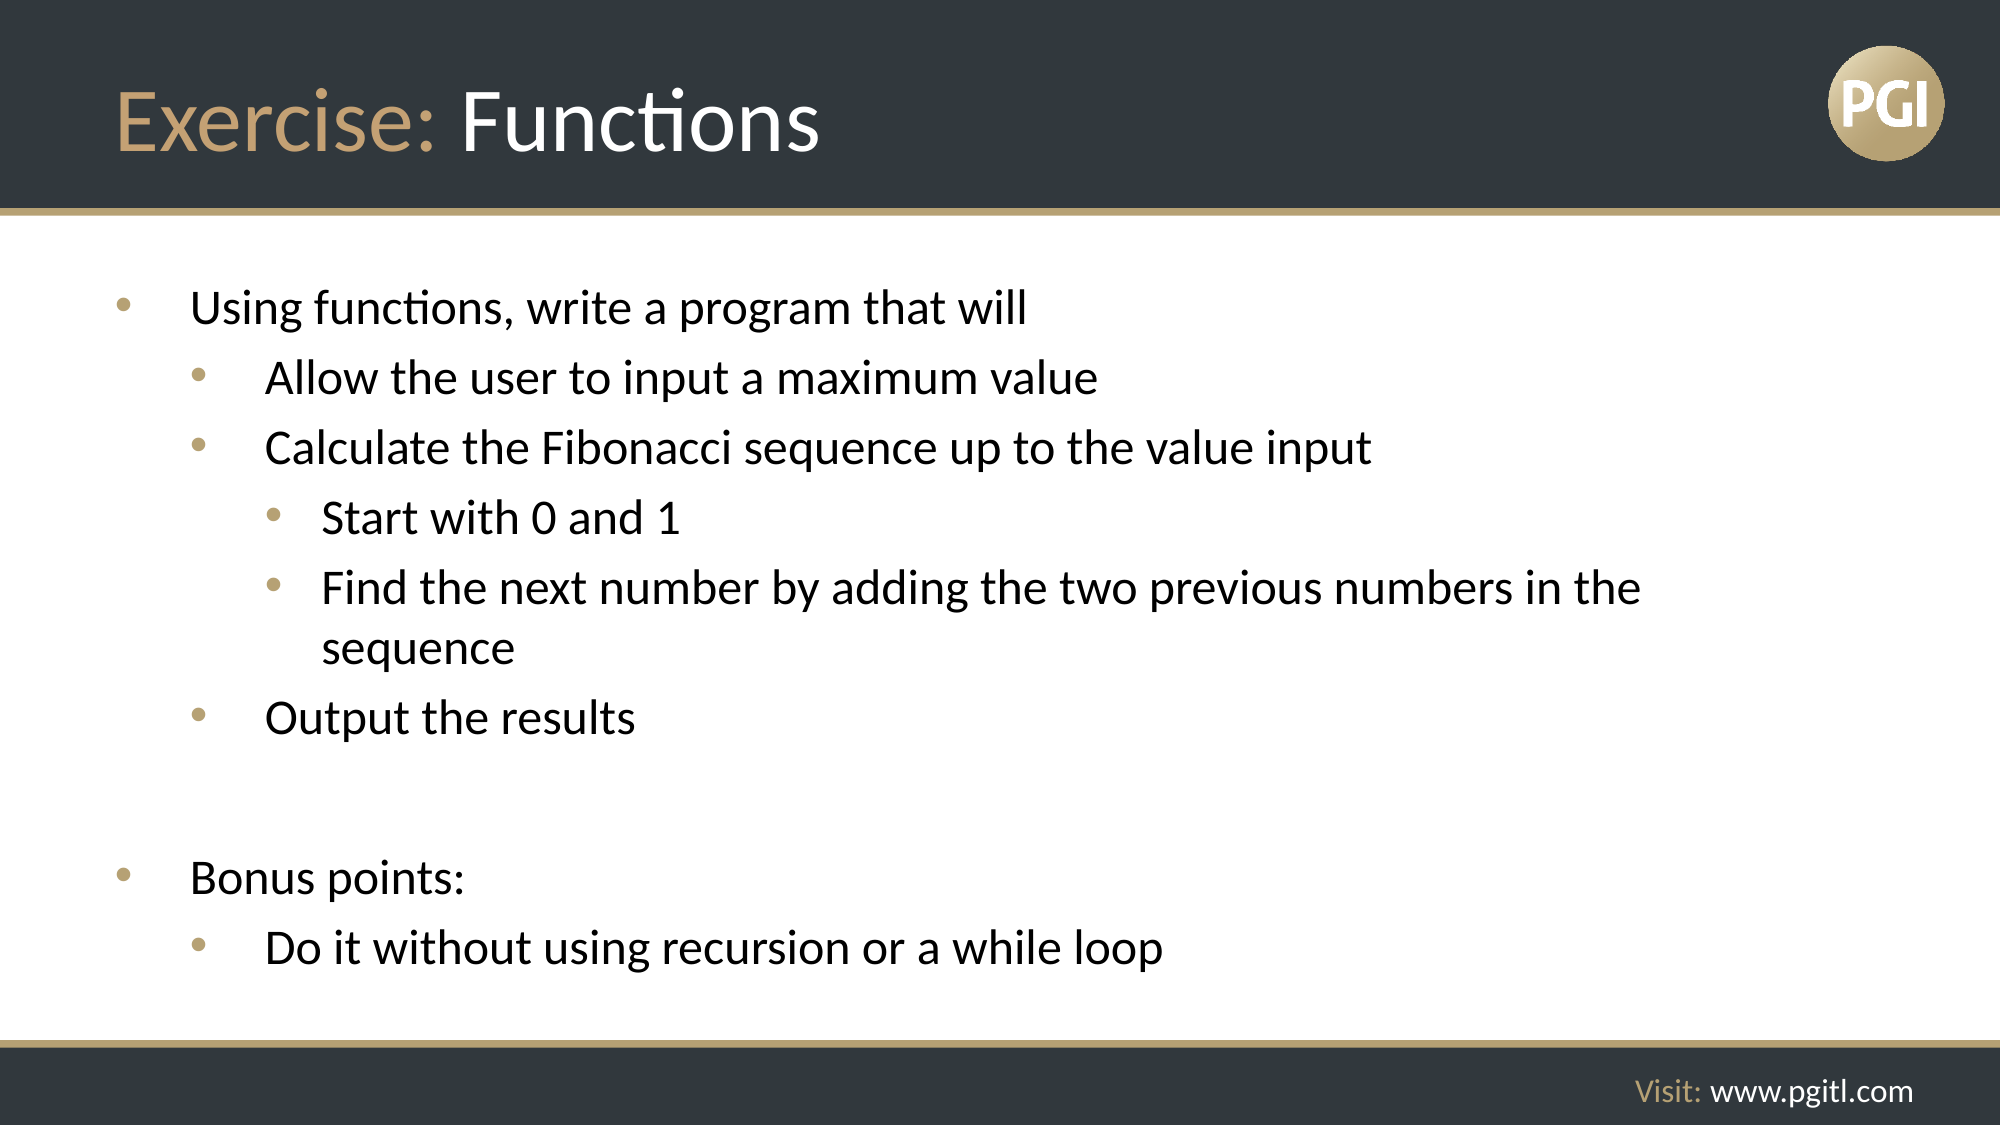

# Exercise: Functions
Using functions, write a program that will
Allow the user to input a maximum value
Calculate the Fibonacci sequence up to the value input
Start with 0 and 1
Find the next number by adding the two previous numbers in the sequence
Output the results

Bonus points:
Do it without using recursion or a while loop